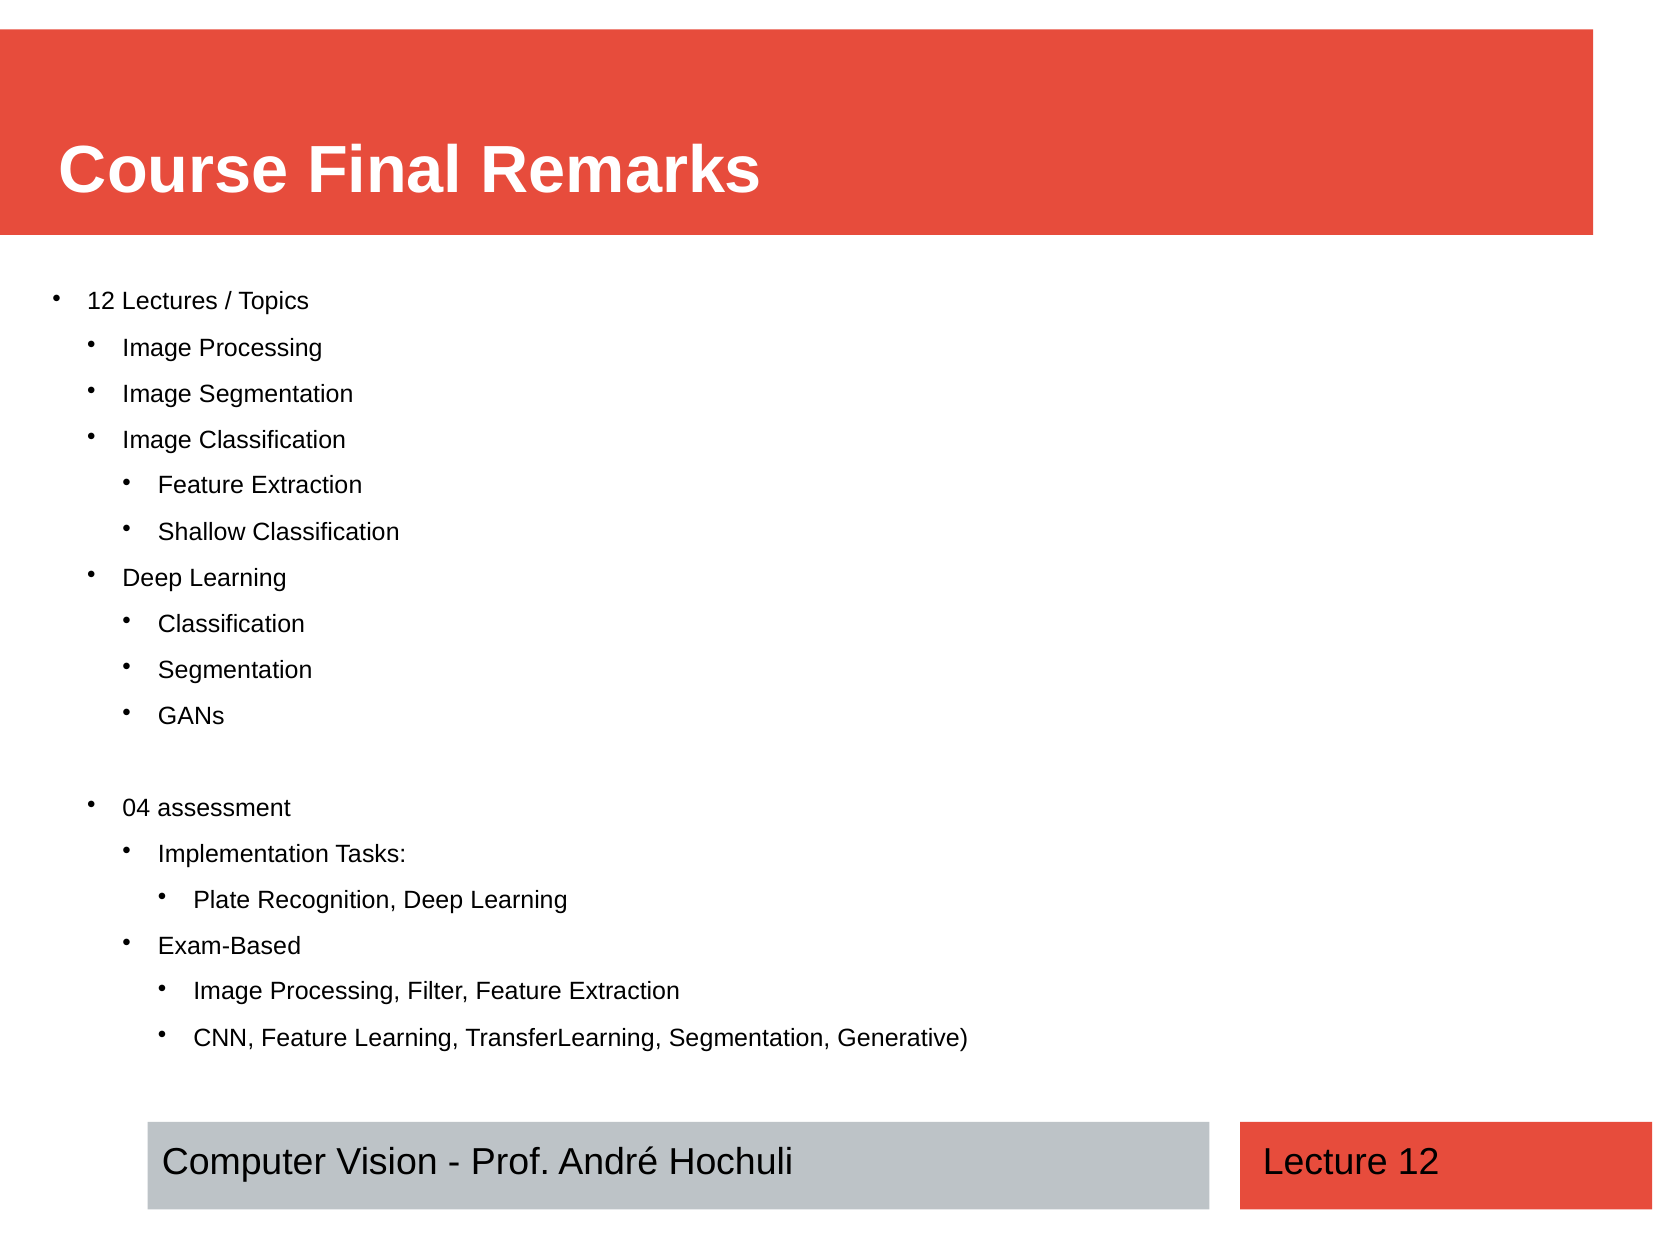

Course Final Remarks
12 Lectures / Topics
Image Processing
Image Segmentation
Image Classification
Feature Extraction
Shallow Classification
Deep Learning
Classification
Segmentation
GANs

04 assessment
Implementation Tasks:
Plate Recognition, Deep Learning
Exam-Based
Image Processing, Filter, Feature Extraction
CNN, Feature Learning, TransferLearning, Segmentation, Generative)

Computer Vision - Prof. André Hochuli
Lecture 12